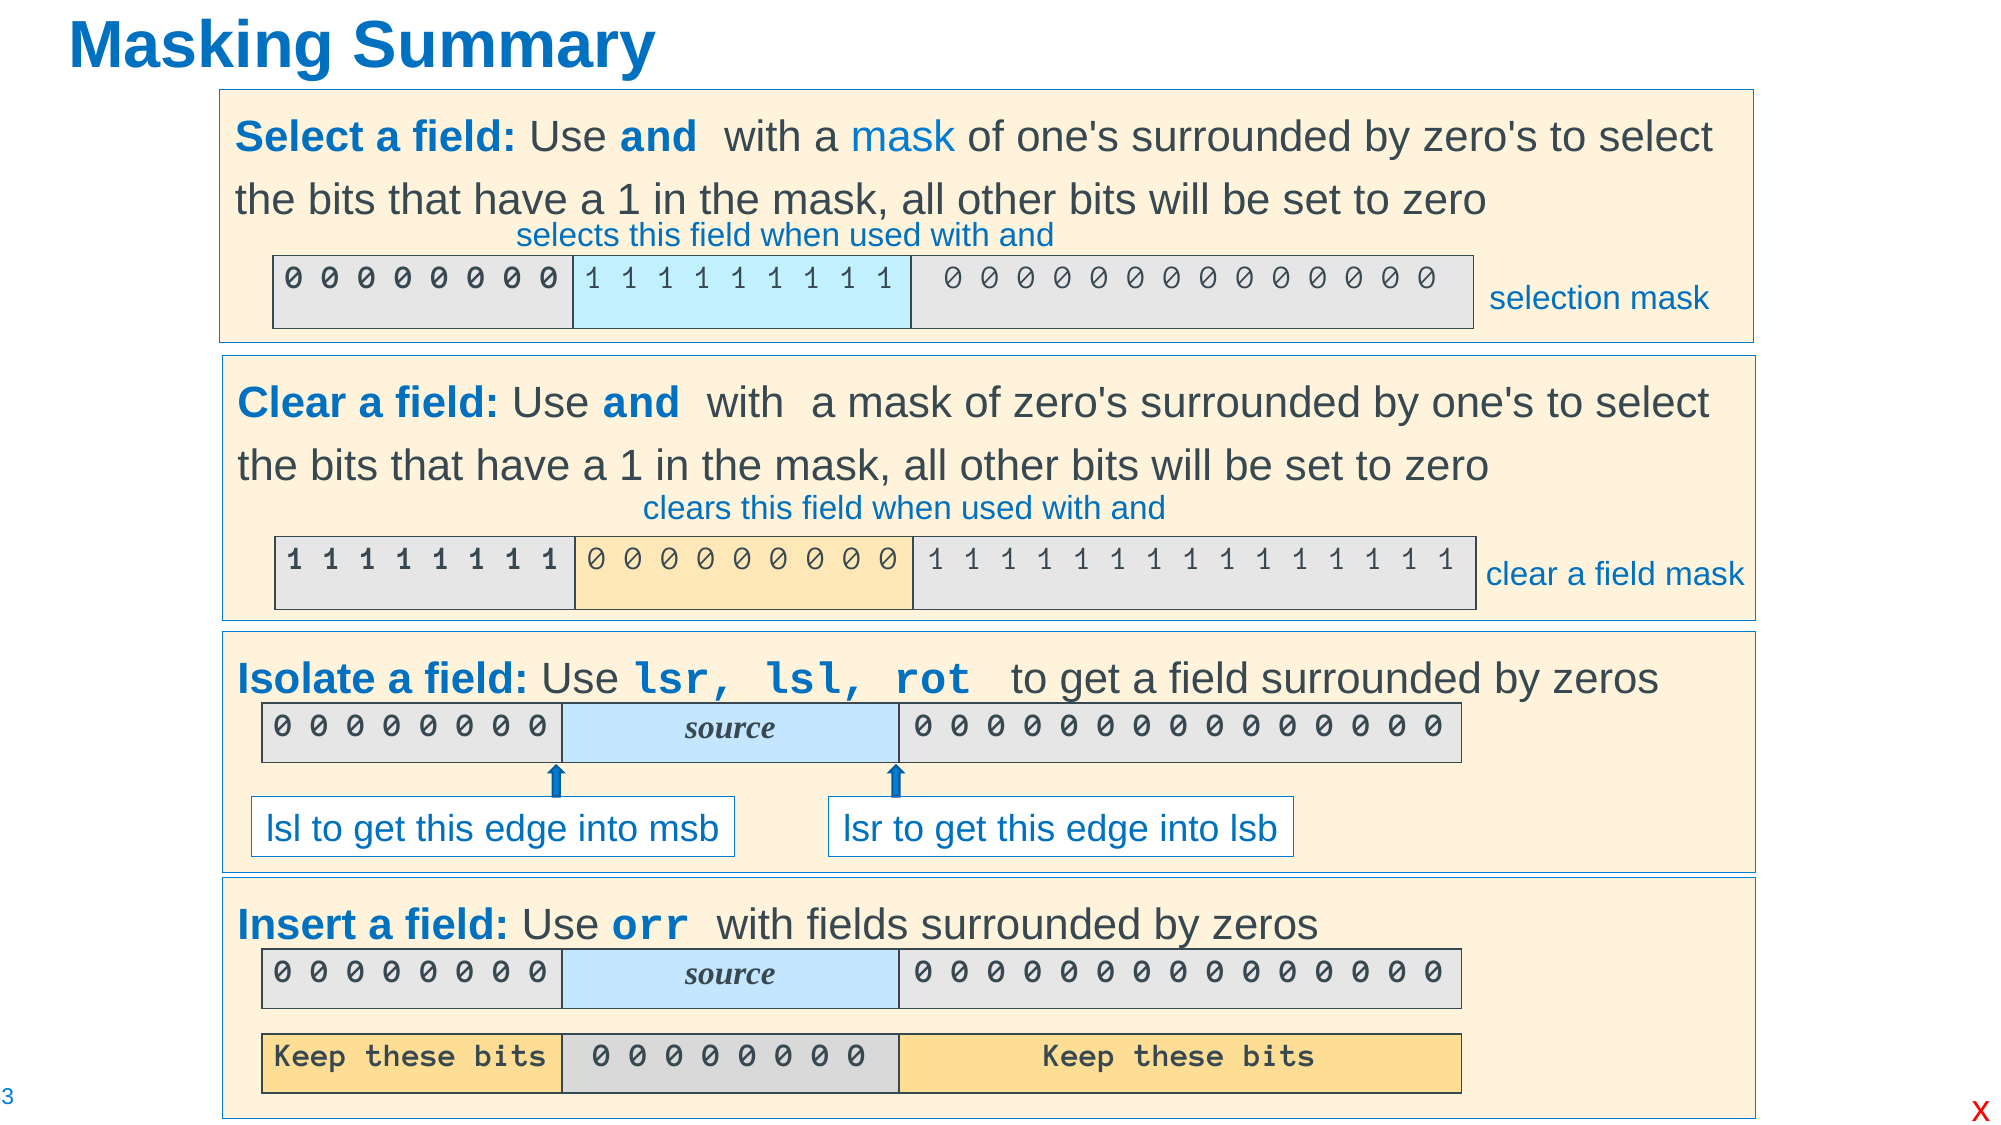

# Masking Summary
Select a field: Use and with a mask of one's surrounded by zero's to select the bits that have a 1 in the mask, all other bits will be set to zero
selects this field when used with and
| 0 0 0 0 0 0 0 0 | 1 1 1 1 1 1 1 1 1 | 0 0 0 0 0 0 0 0 0 0 0 0 0 0 |
| --- | --- | --- |
selection mask
Clear a field: Use and with a mask of zero's surrounded by one's to select the bits that have a 1 in the mask, all other bits will be set to zero
clears this field when used with and
clear a field mask
| 1 1 1 1 1 1 1 1 | 0 0 0 0 0 0 0 0 0 | 1 1 1 1 1 1 1 1 1 1 1 1 1 1 1 |
| --- | --- | --- |
Isolate a field: Use lsr, lsl, rot  to get a field surrounded by zeros

| 0 0 0 0 0 0 0 0 | source | 0 0 0 0 0 0 0 0 0 0 0 0 0 0 0 |
| --- | --- | --- |

lsl to get this edge into msb
lsr to get this edge into lsb
Insert a field: Use orr with fields surrounded by zeros

| 0 0 0 0 0 0 0 0 | source | 0 0 0 0 0 0 0 0 0 0 0 0 0 0 0 |
| --- | --- | --- |
| Keep these bits | 0 0 0 0 0 0 0 0 | Keep these bits |
| --- | --- | --- |
x